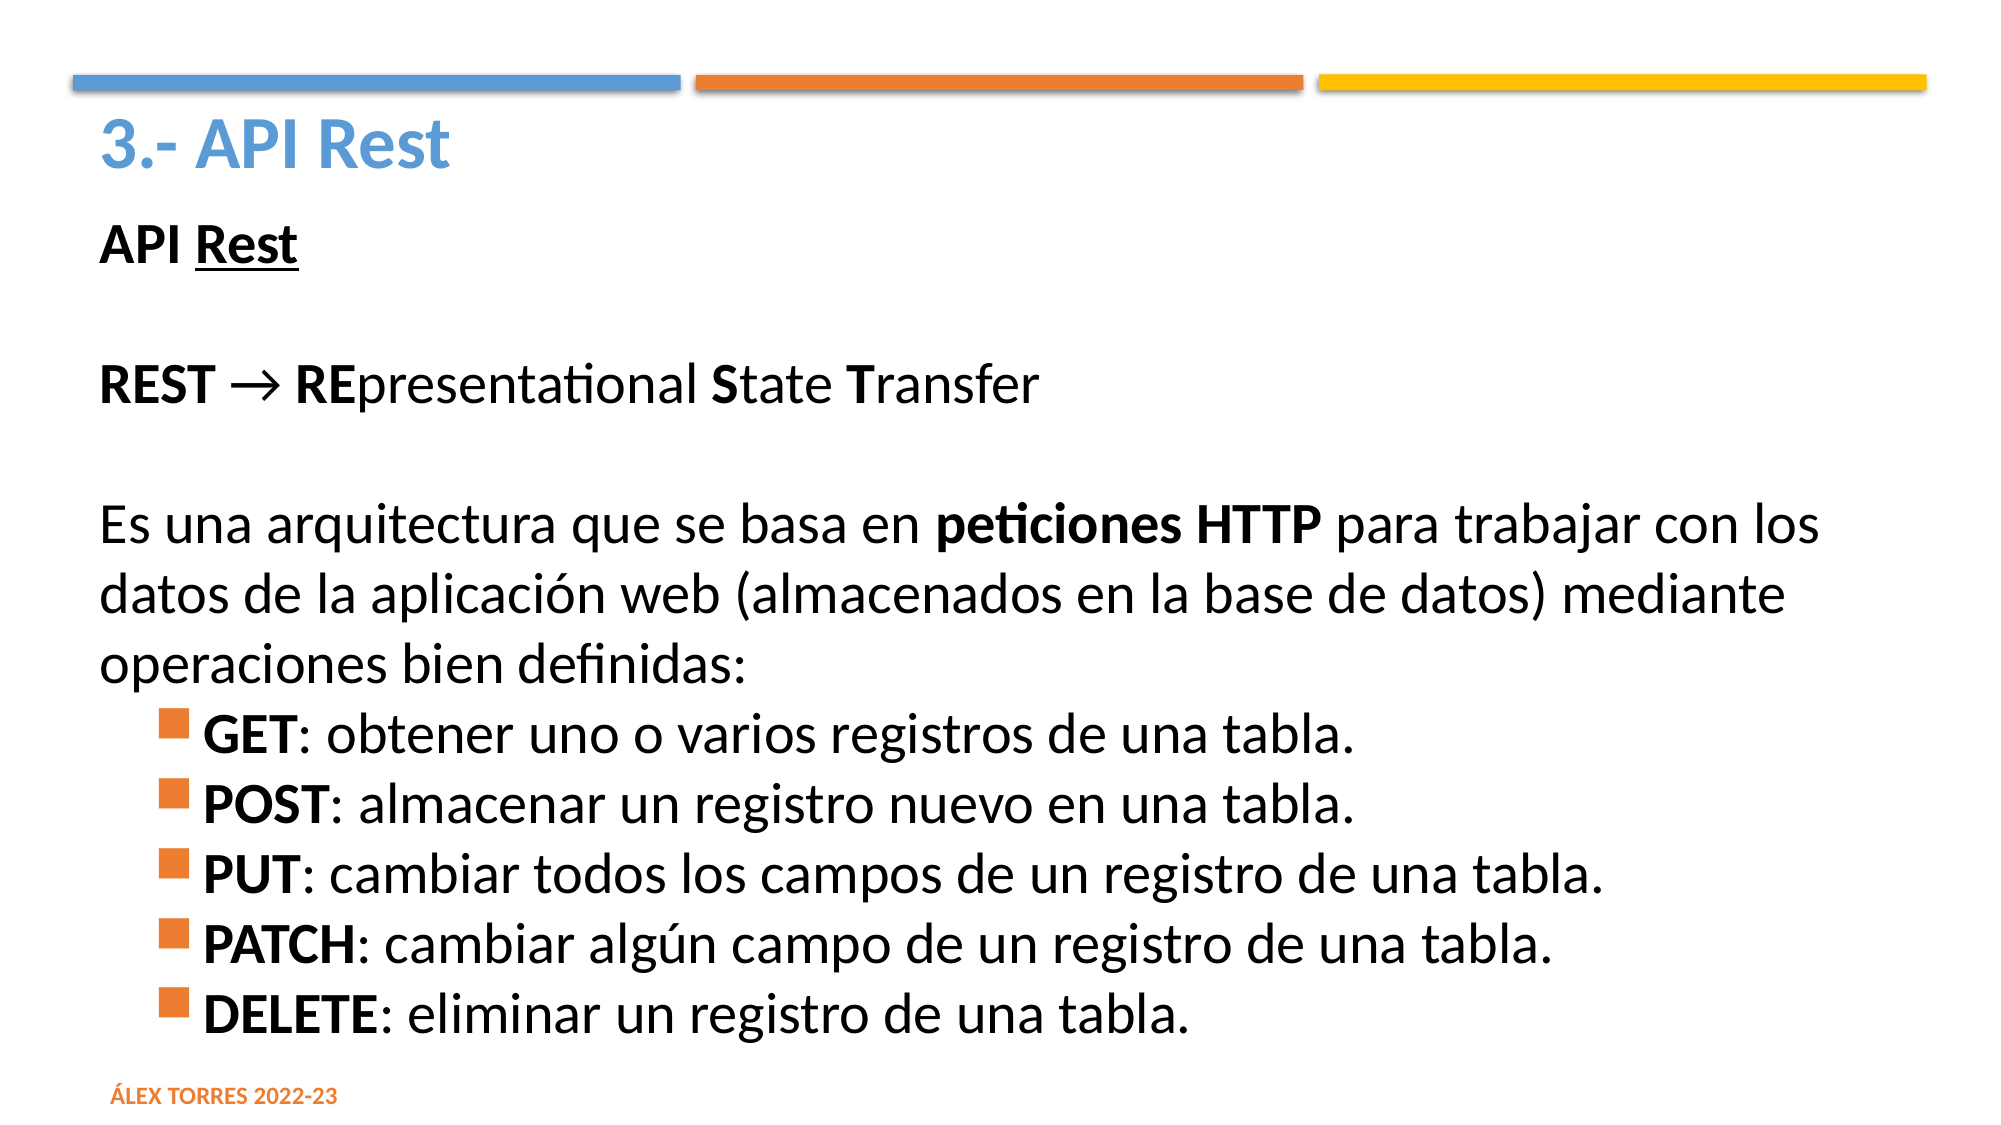

3.- API Rest
API Rest

REST → REpresentational State Transfer

Es una arquitectura que se basa en peticiones HTTP para trabajar con los datos de la aplicación web (almacenados en la base de datos) mediante operaciones bien definidas:
GET: obtener uno o varios registros de una tabla.
POST: almacenar un registro nuevo en una tabla.
PUT: cambiar todos los campos de un registro de una tabla.
PATCH: cambiar algún campo de un registro de una tabla.
DELETE: eliminar un registro de una tabla.